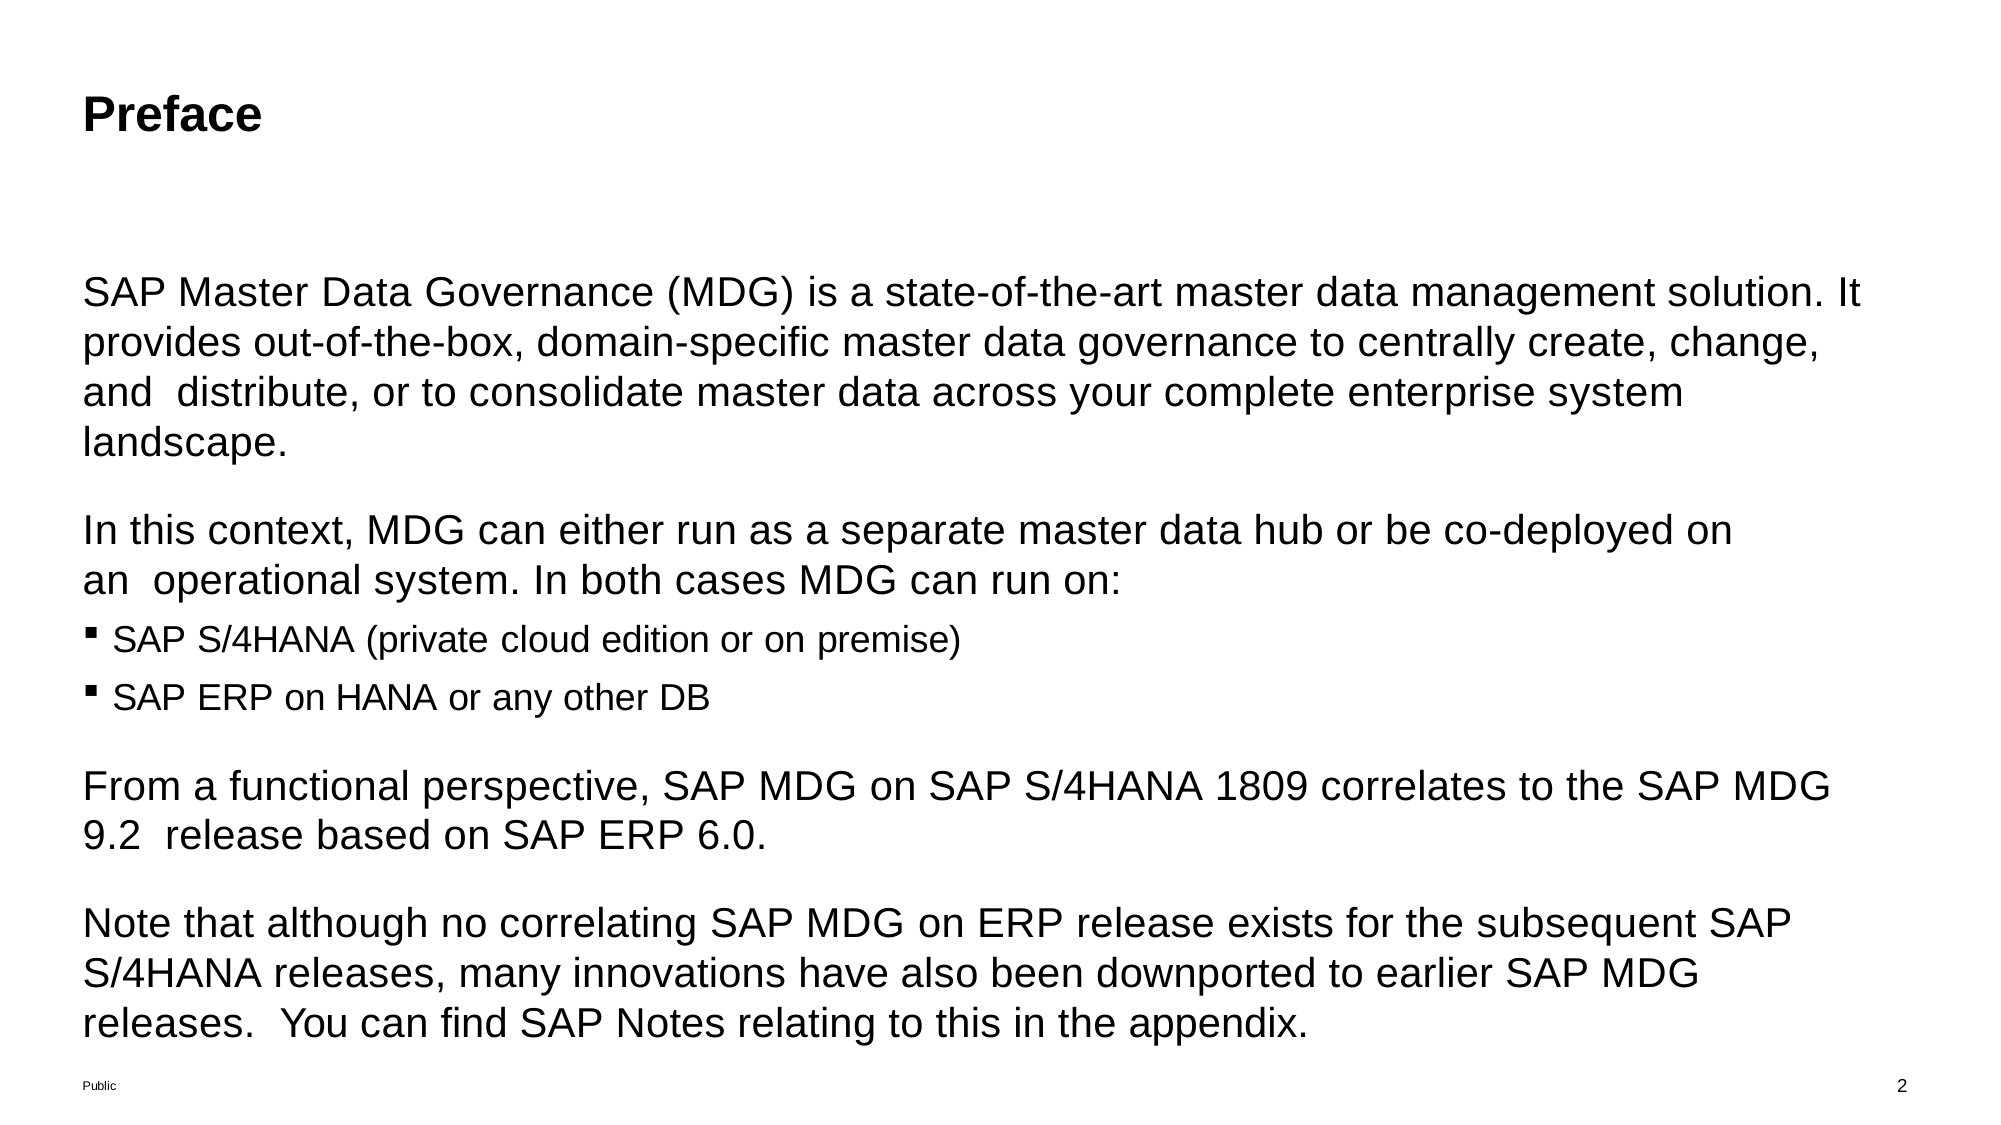

# Preface
SAP Master Data Governance (MDG) is a state-of-the-art master data management solution. It  provides out-of-the-box, domain-specific master data governance to centrally create, change, and  distribute, or to consolidate master data across your complete enterprise system landscape.
In this context, MDG can either run as a separate master data hub or be co-deployed on an  operational system. In both cases MDG can run on:
SAP S/4HANA (private cloud edition or on premise)
SAP ERP on HANA or any other DB

From a functional perspective, SAP MDG on SAP S/4HANA 1809 correlates to the SAP MDG 9.2  release based on SAP ERP 6.0.
Note that although no correlating SAP MDG on ERP release exists for the subsequent SAP  S/4HANA releases, many innovations have also been downported to earlier SAP MDG releases.  You can find SAP Notes relating to this in the appendix.
2
Public